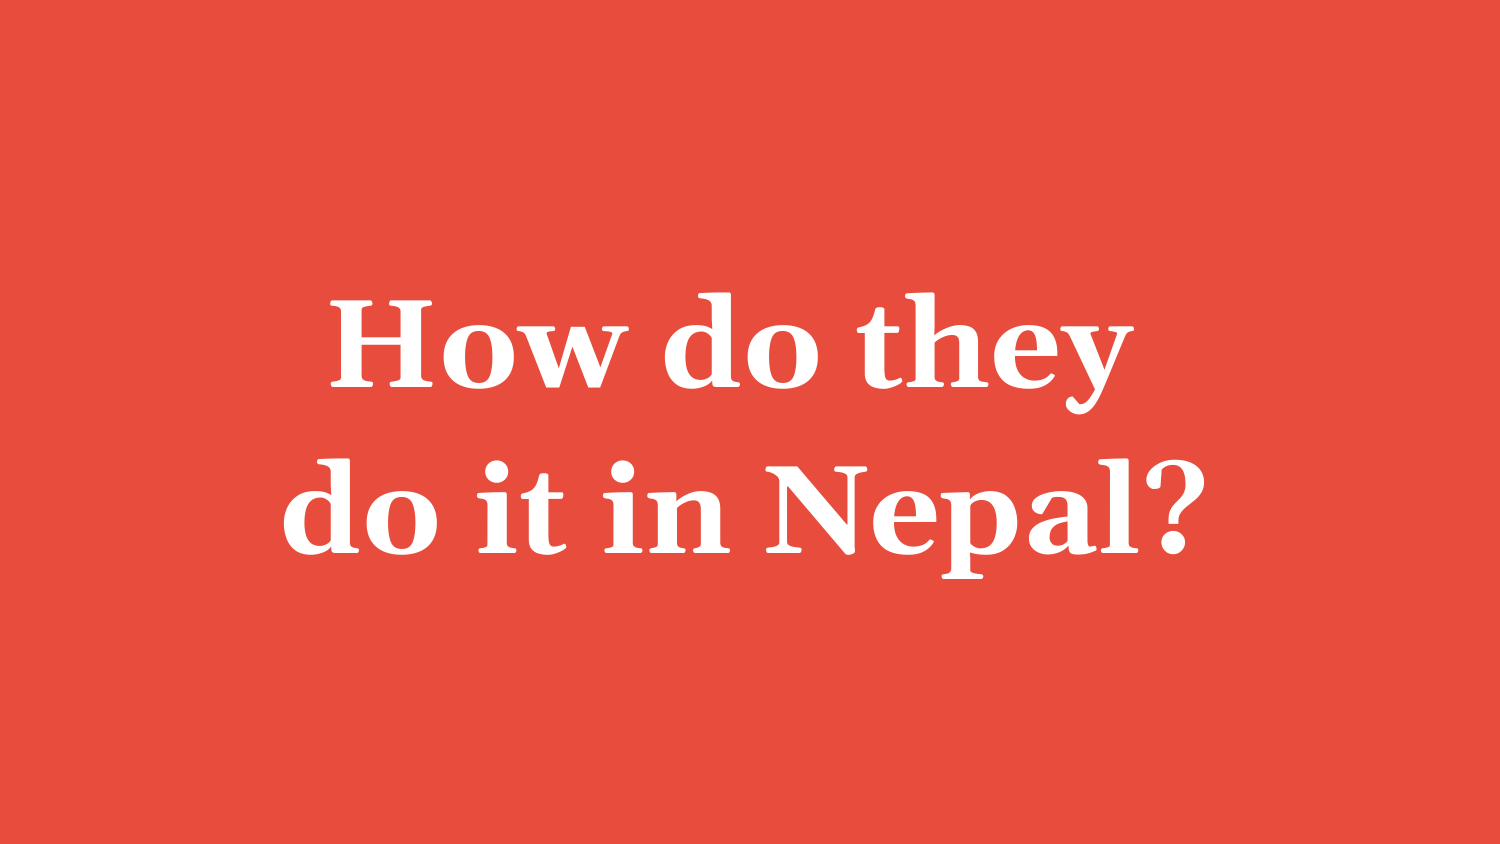

How do they
do it in Nepal?